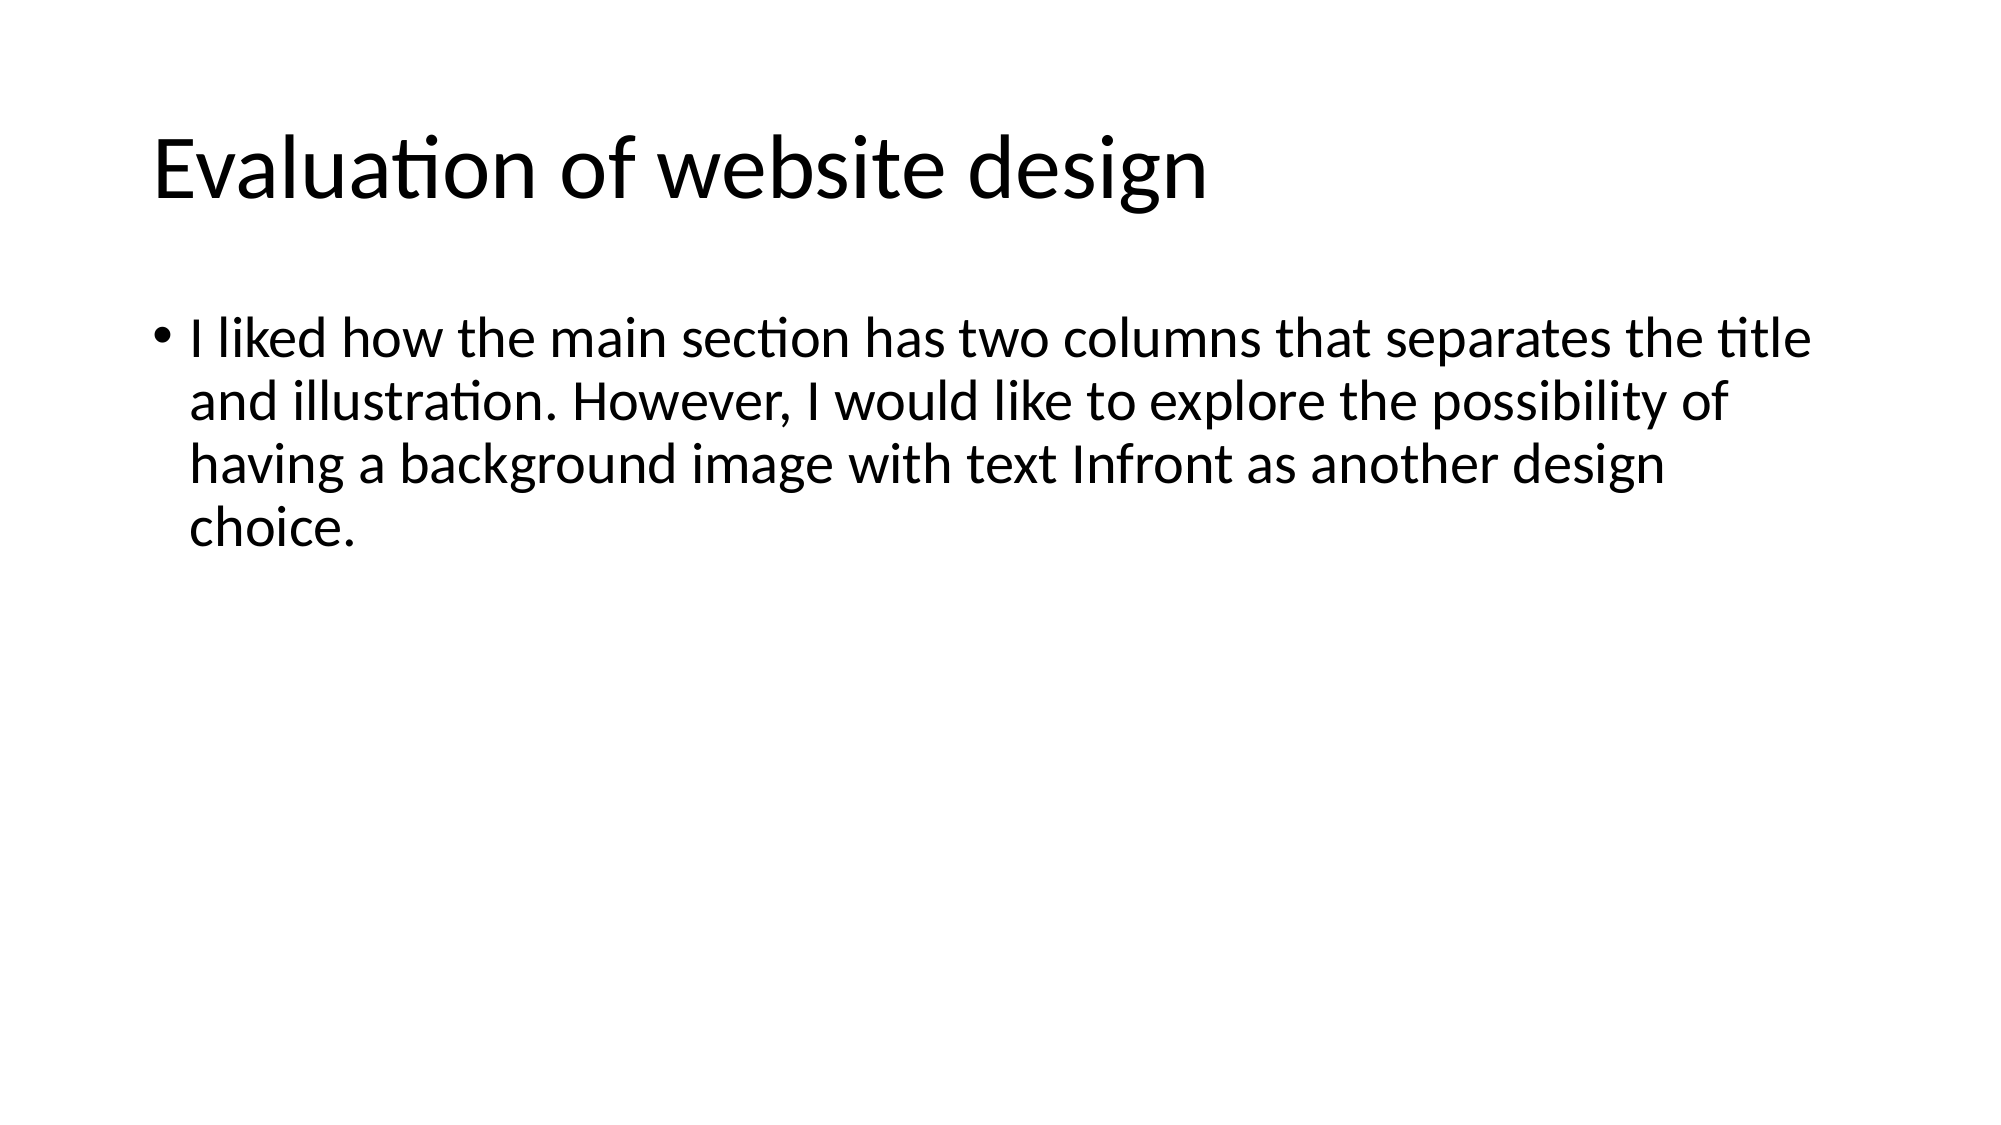

# Evaluation of website design
I liked how the main section has two columns that separates the title and illustration. However, I would like to explore the possibility of having a background image with text Infront as another design choice.